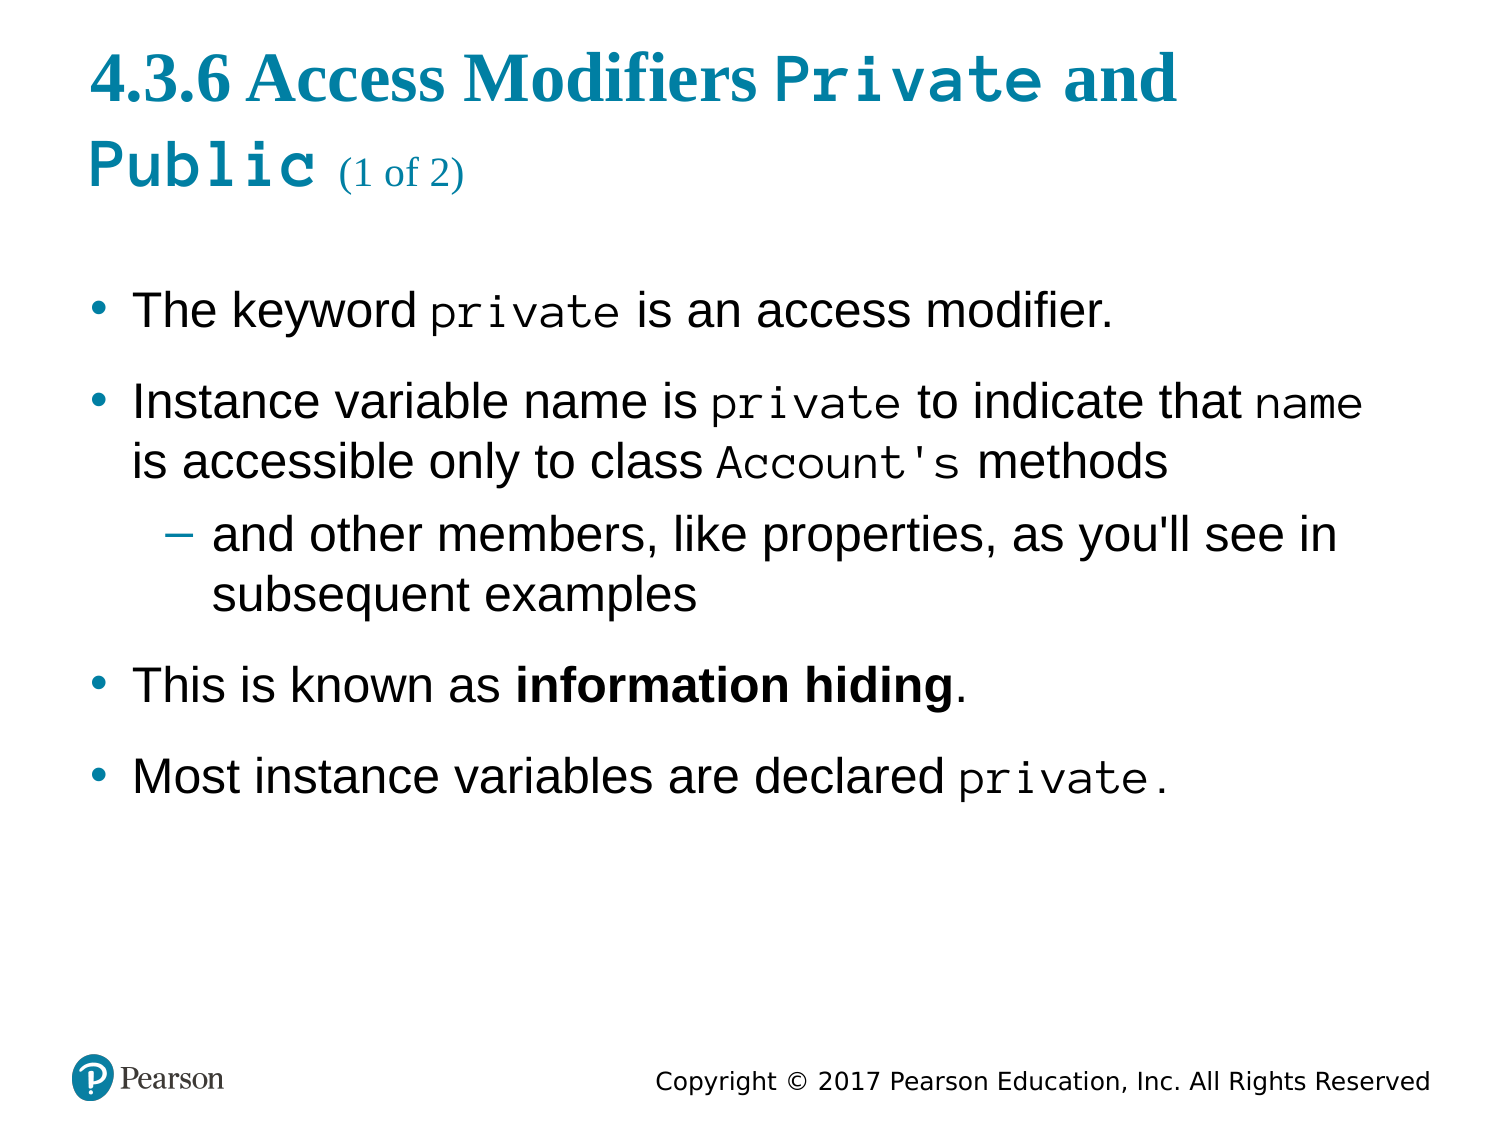

# 4.3.6 Access Modifiers Private and Public (1 of 2)
The keyword private is an access modifier.
Instance variable name is private to indicate that name is accessible only to class Account's methods
and other members, like properties, as you'll see in subsequent examples
This is known as information hiding.
Most instance variables are declared private.